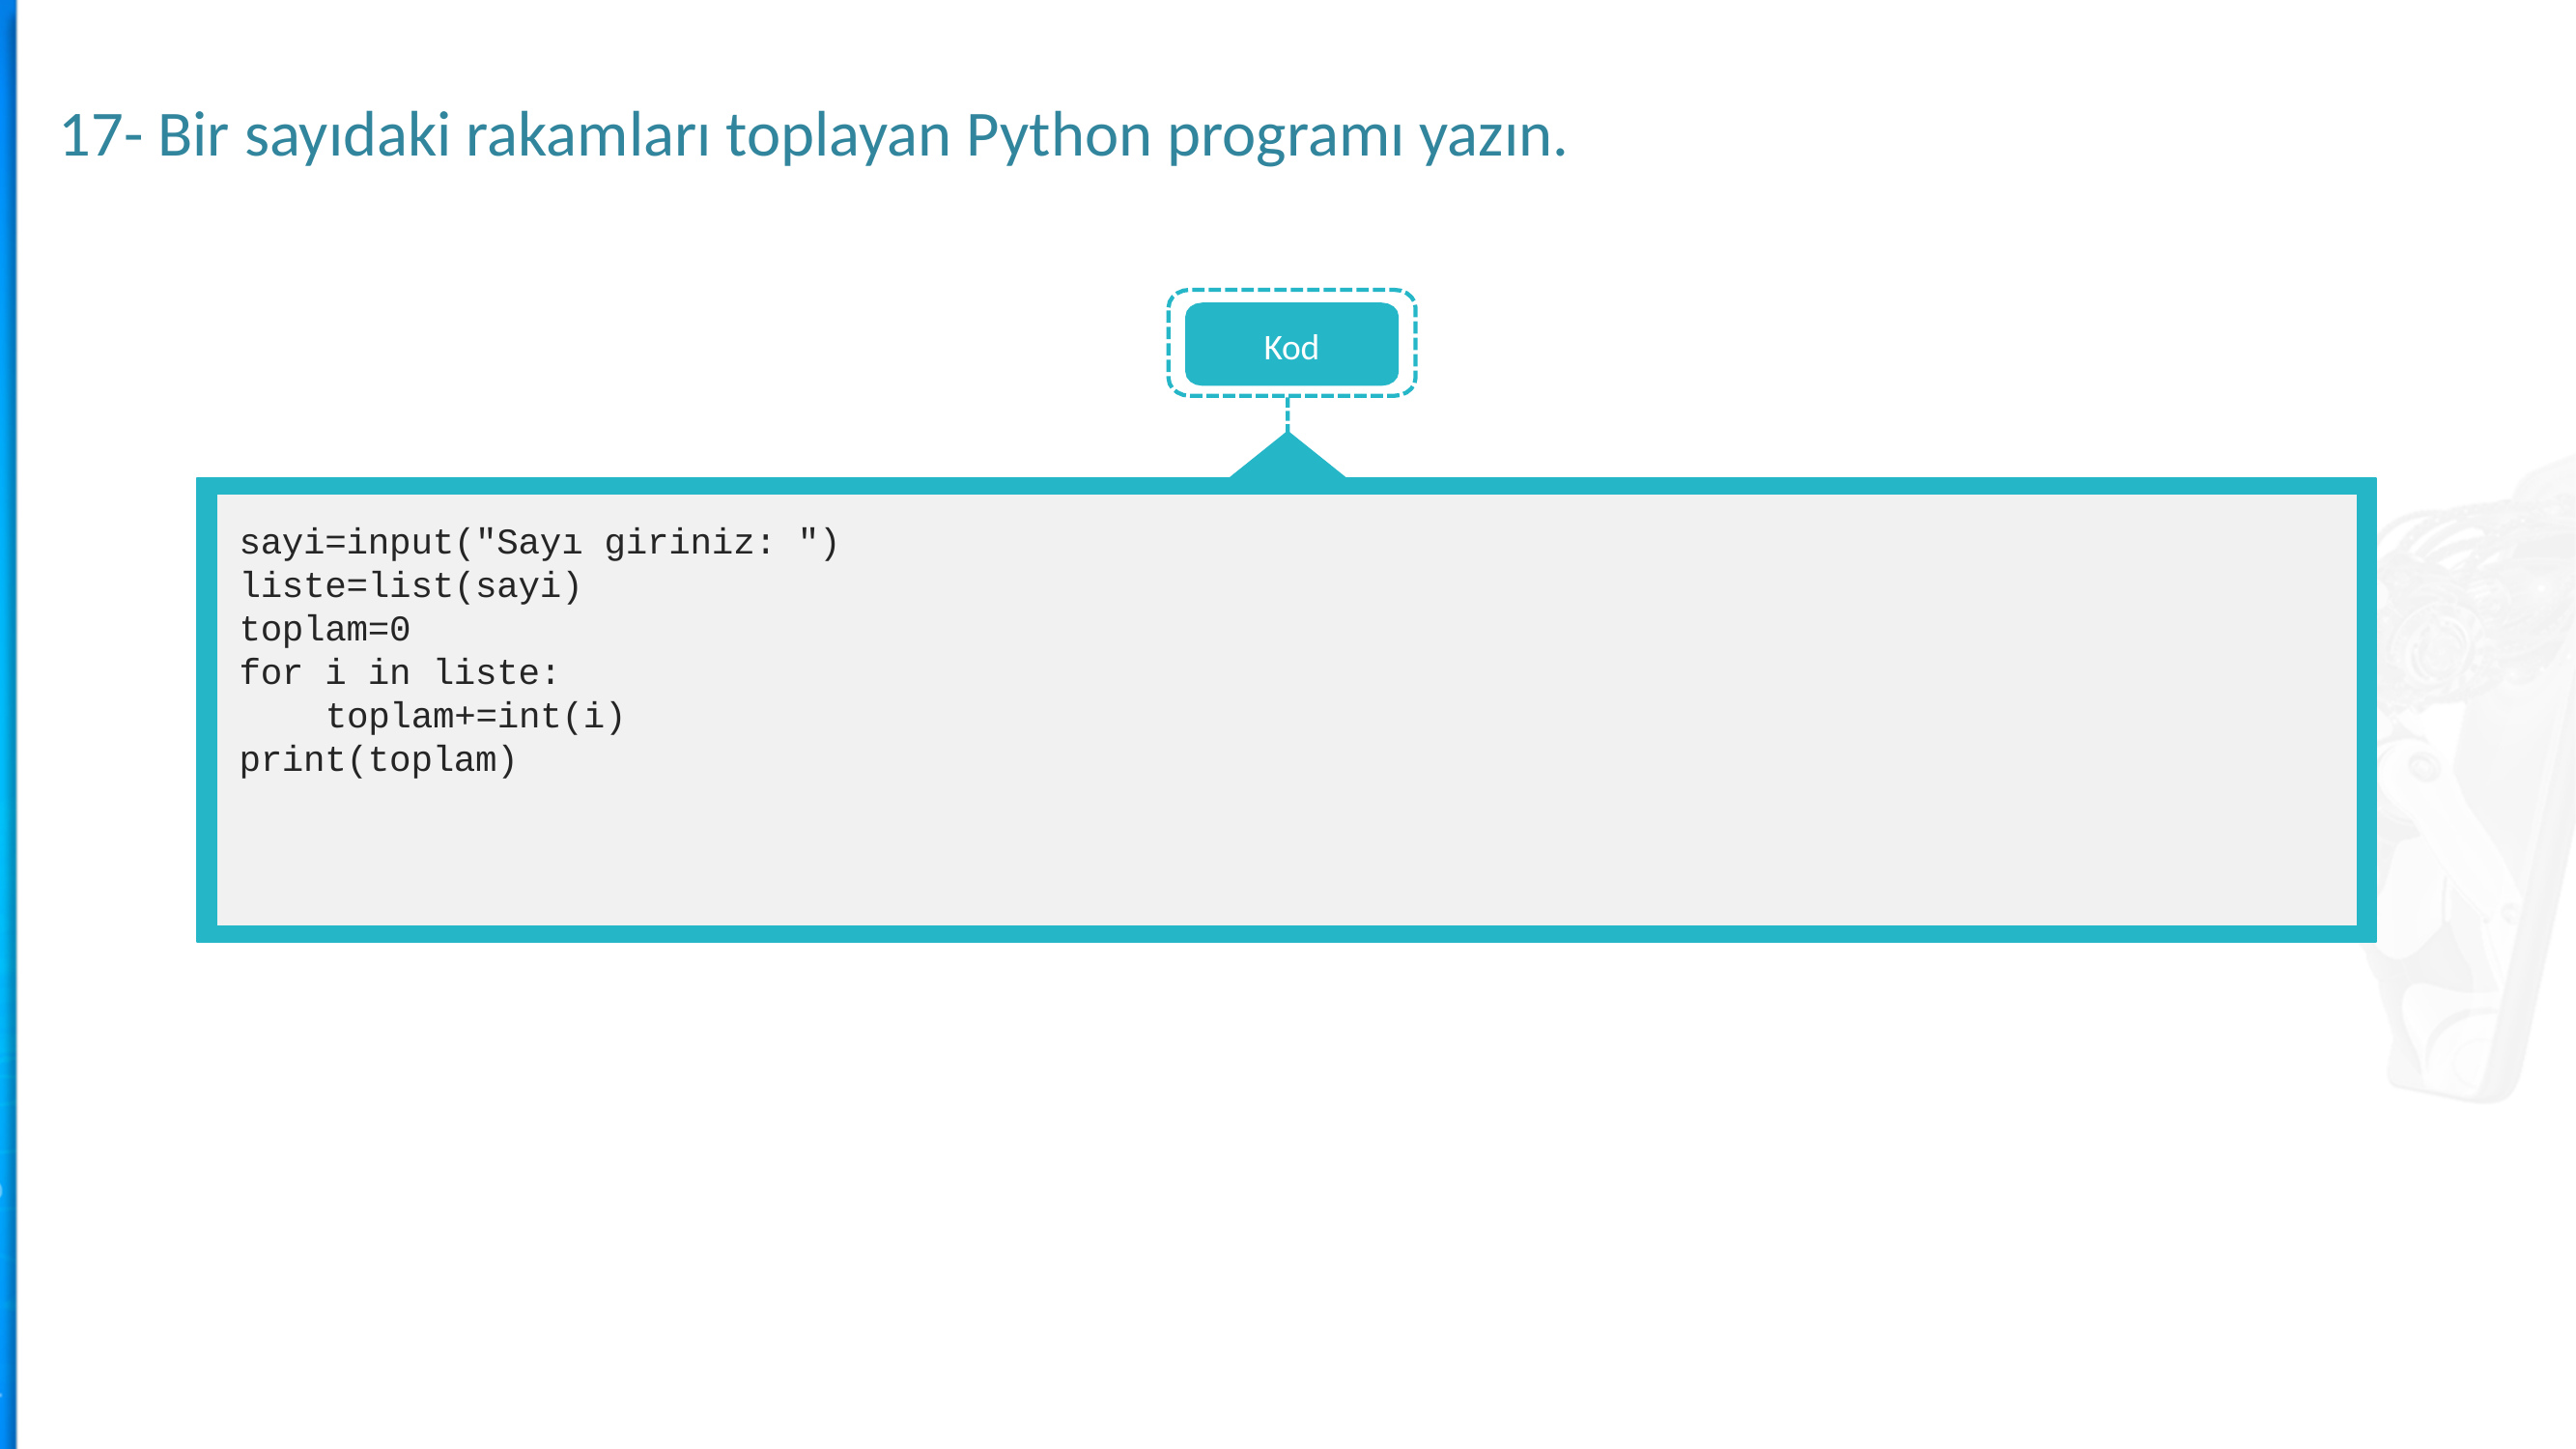

17- Bir sayıdaki rakamları toplayan Python programı yazın.

Kod
ndarray.ndim

sayi=input("Sayı giriniz: ")
liste=list(sayi)
toplam=0
for i in liste:
    toplam+=int(i)
print(toplam)
ndarray.dtype
Konsept